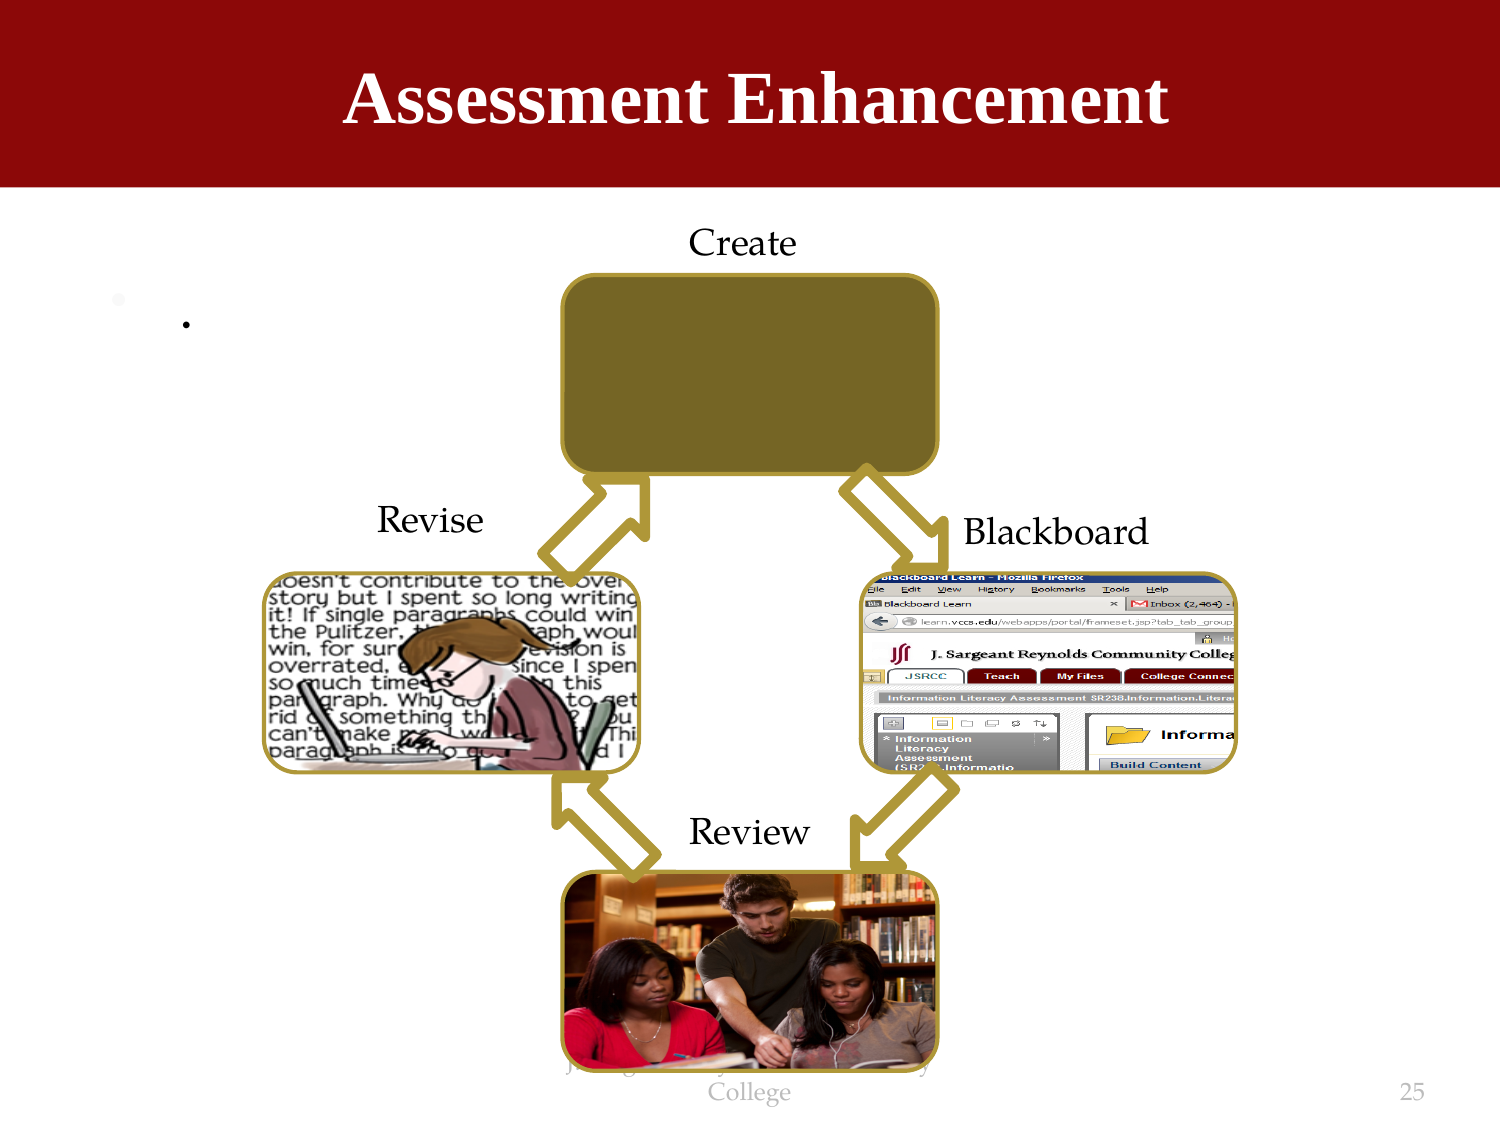

# Assessment Enhancement
Create
.

Revise
Blackboard
Review
J. Sargeant Reynolds Community College
25